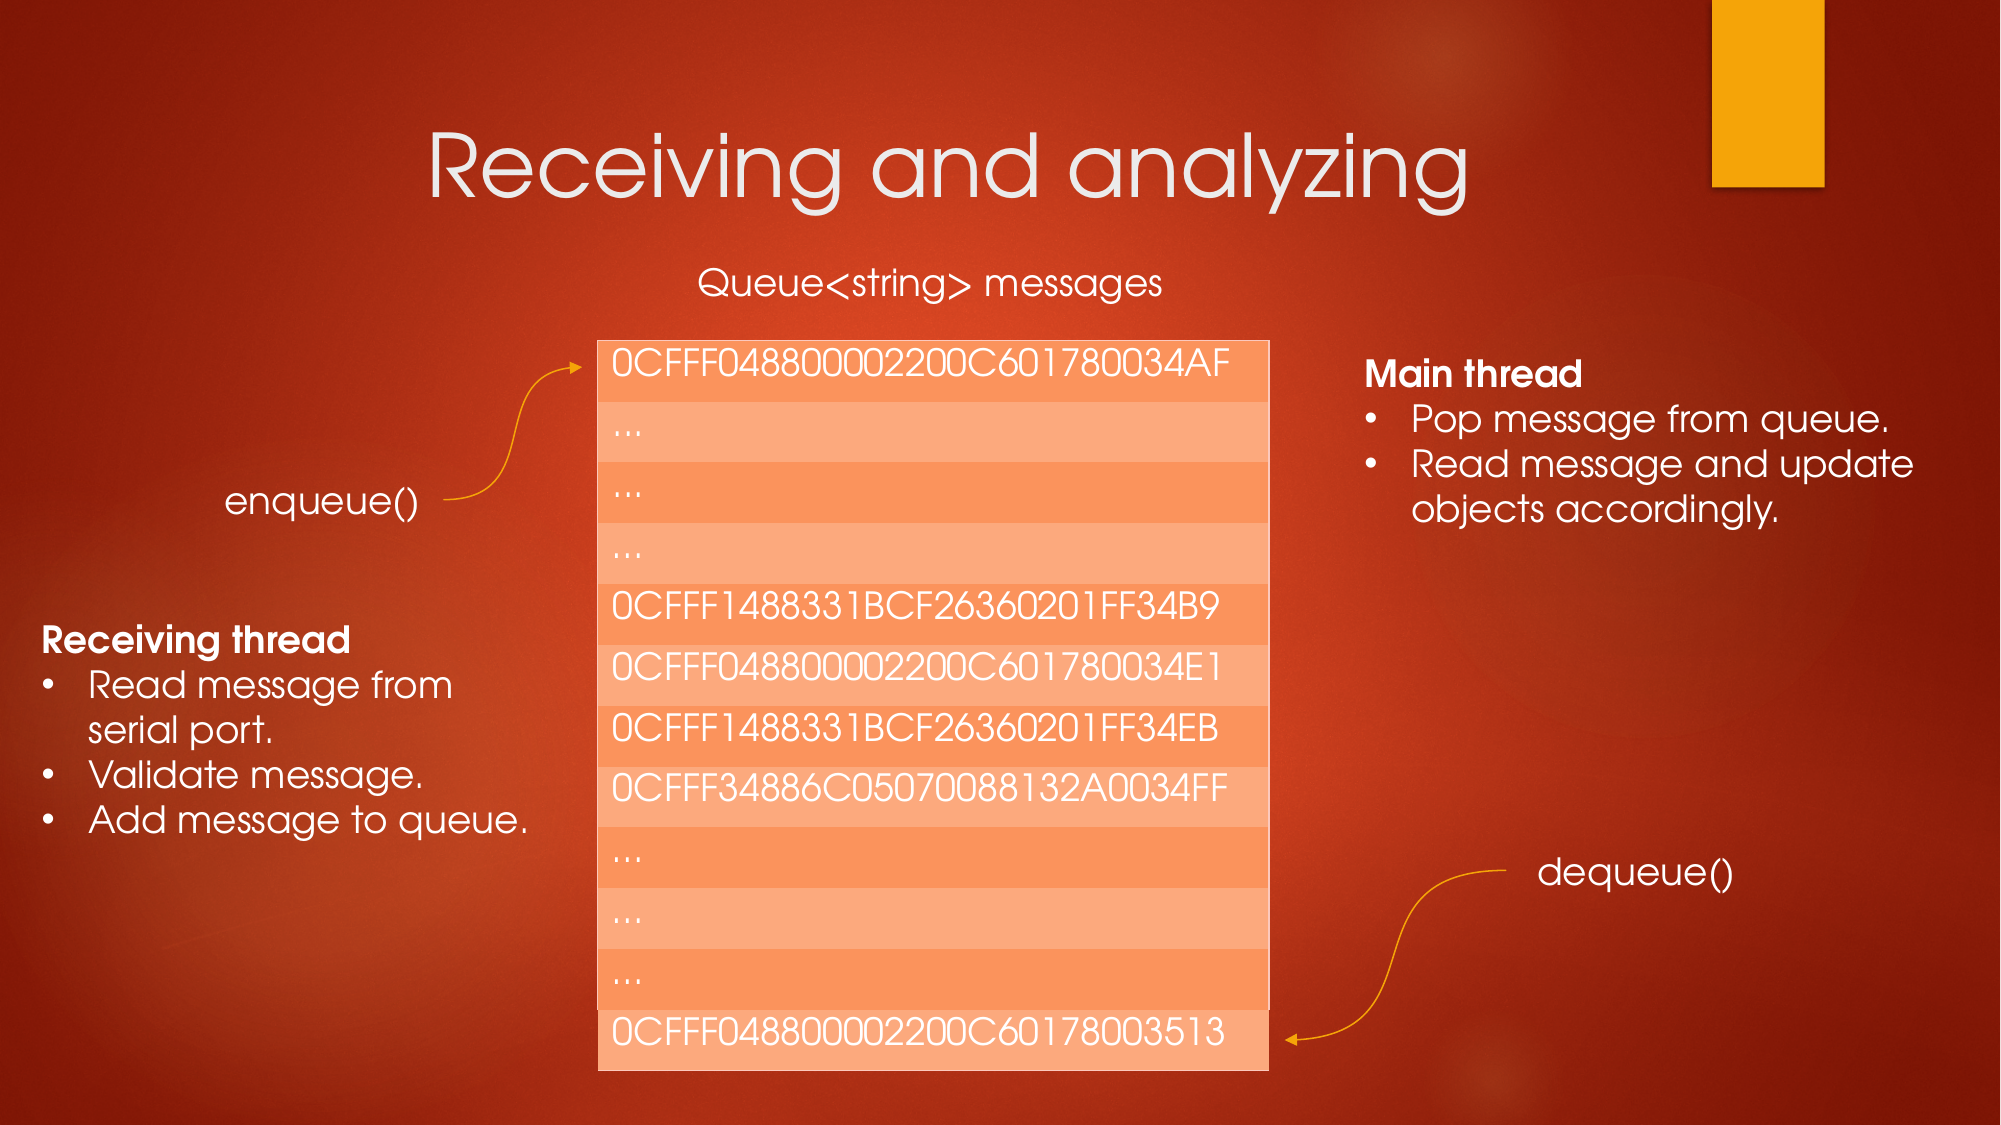

# Receiving and analyzing
Queue<string> messages
| 0CFFF048800002200C601780034AF |
| --- |
| ... |
| ... |
| … |
| 0CFFF1488331BCF26360201FF34B9 |
| 0CFFF048800002200C601780034E1 |
| 0CFFF1488331BCF26360201FF34EB |
| 0CFFF34886C05070088132A0034FF |
| … |
| … |
| … |
| 0CFFF048800002200C60178003513 |
Main thread
Pop message from queue.
Read message and update objects accordingly.
enqueue()
Receiving thread
Read message from serial port.
Validate message.
Add message to queue.
dequeue()